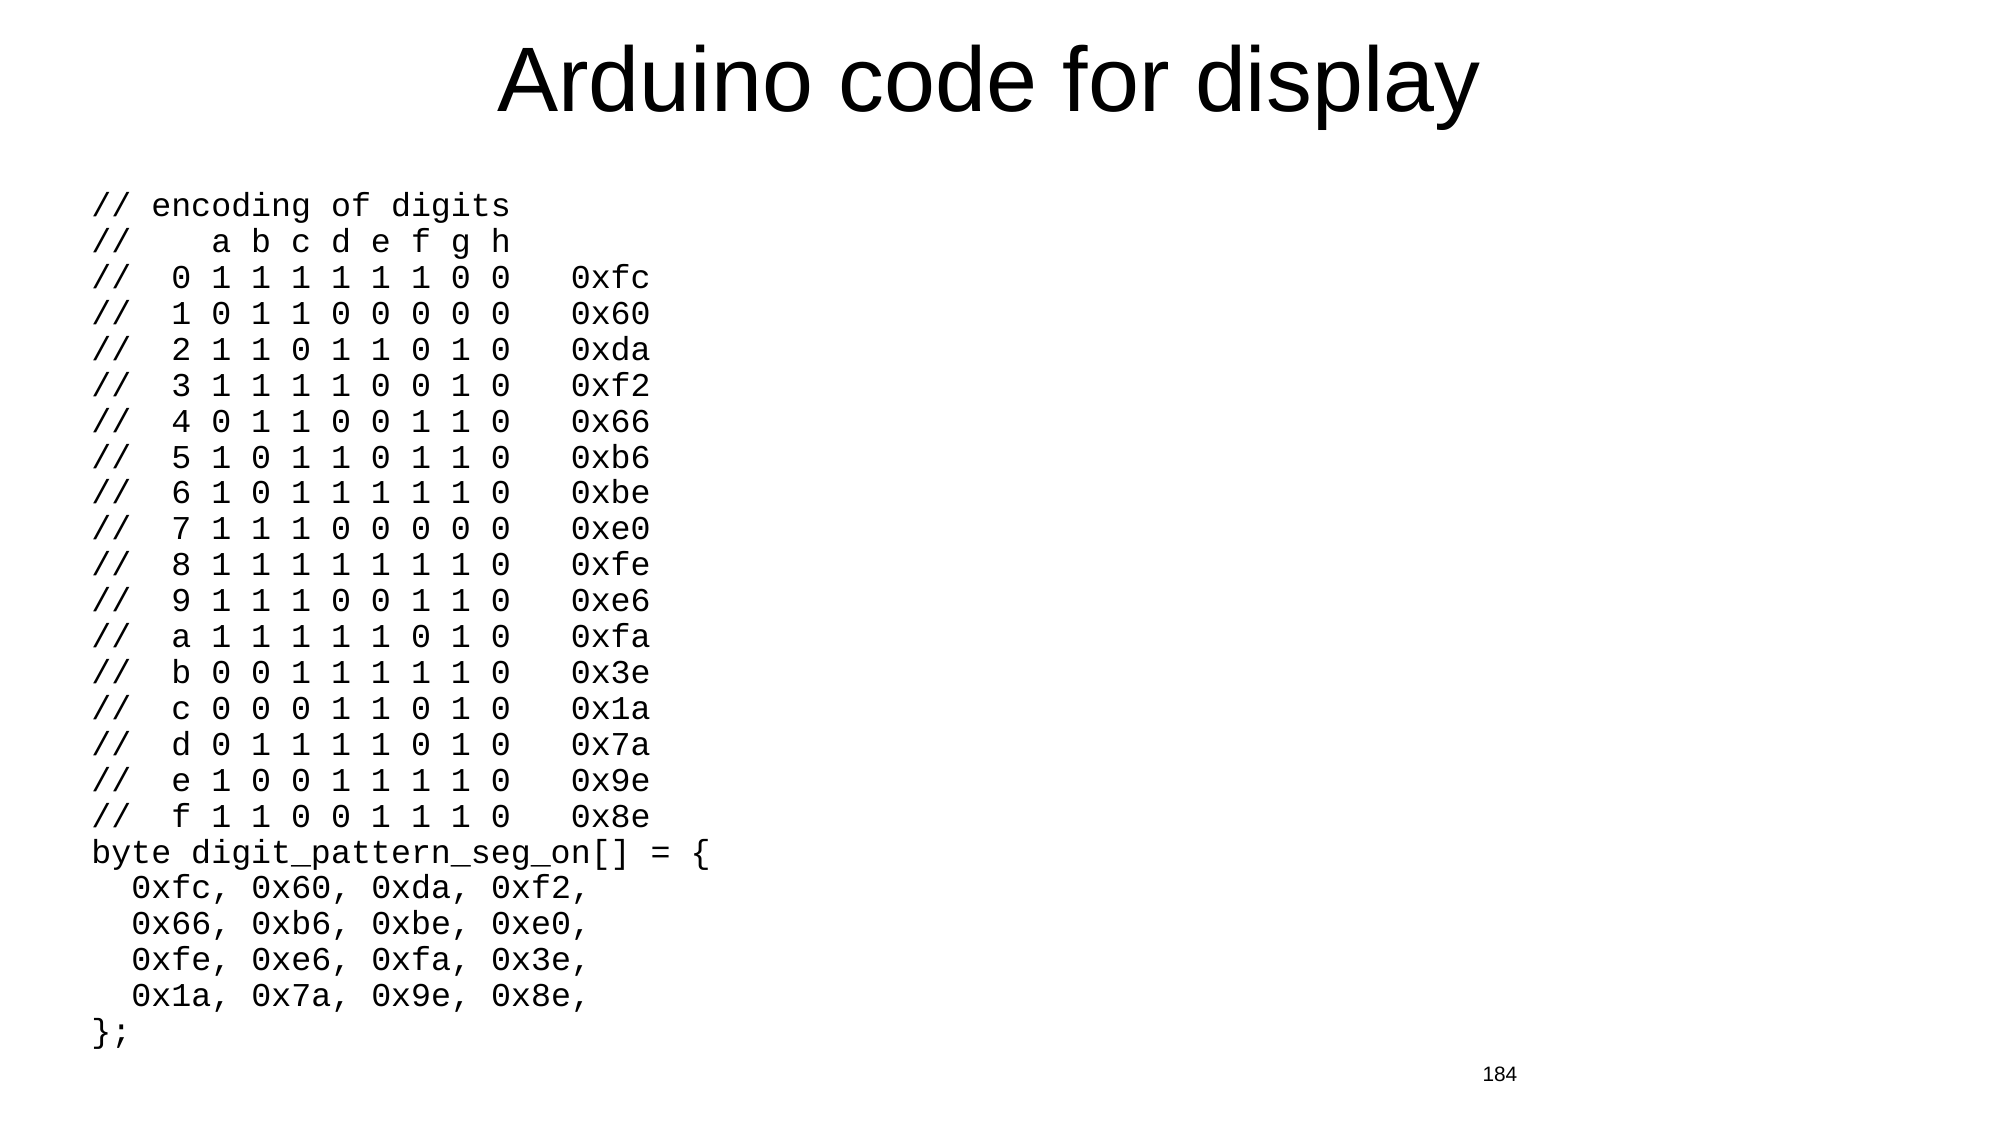

# Arduino code for display
// encoding of digits
//    a b c d e f g h
//  0 1 1 1 1 1 1 0 0   0xfc
//  1 0 1 1 0 0 0 0 0   0x60
//  2 1 1 0 1 1 0 1 0   0xda
//  3 1 1 1 1 0 0 1 0   0xf2
//  4 0 1 1 0 0 1 1 0   0x66
//  5 1 0 1 1 0 1 1 0   0xb6
//  6 1 0 1 1 1 1 1 0   0xbe
//  7 1 1 1 0 0 0 0 0   0xe0
//  8 1 1 1 1 1 1 1 0   0xfe
//  9 1 1 1 0 0 1 1 0   0xe6
//  a 1 1 1 1 1 0 1 0   0xfa
//  b 0 0 1 1 1 1 1 0   0x3e
//  c 0 0 0 1 1 0 1 0   0x1a
//  d 0 1 1 1 1 0 1 0   0x7a
//  e 1 0 0 1 1 1 1 0   0x9e
//  f 1 1 0 0 1 1 1 0   0x8e
byte digit_pattern_seg_on[] = {
  0xfc, 0x60, 0xda, 0xf2,
  0x66, 0xb6, 0xbe, 0xe0,
  0xfe, 0xe6, 0xfa, 0x3e,
  0x1a, 0x7a, 0x9e, 0x8e,
};

184